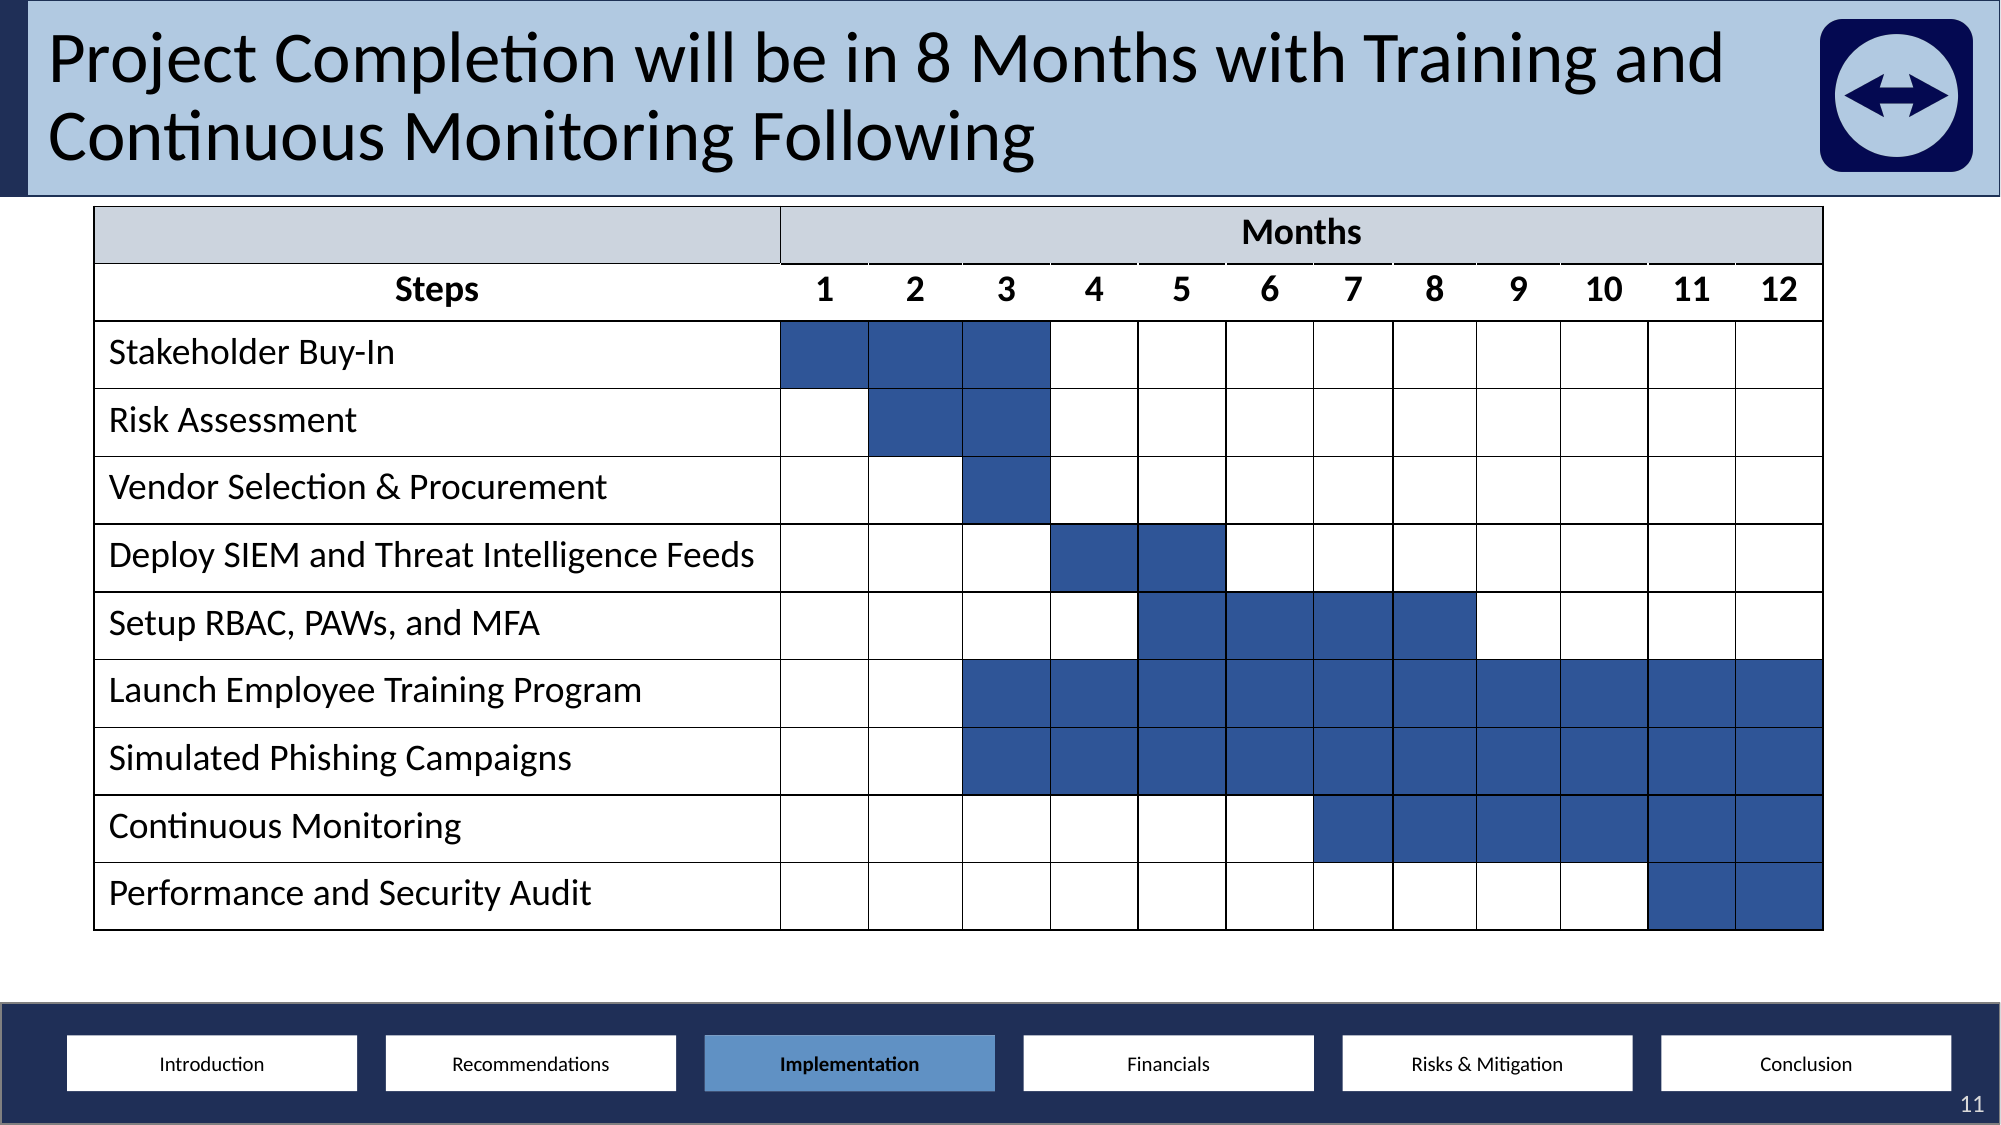

# Project Completion will be in 8 Months with Training and Continuous Monitoring Following
|  | Months |  |  |  |  |  |  |  |  |  |  |  |
| --- | --- | --- | --- | --- | --- | --- | --- | --- | --- | --- | --- | --- |
| Steps | 1 | 2 | 3 | 4 | 5 | 6 | 7 | 8 | 9 | 10 | 11 | 12 |
| Stakeholder Buy-In |  |  |  |  |  |  |  |  |  |  |  |  |
| Risk Assessment |  |  |  |  |  |  |  |  |  |  |  |  |
| Vendor Selection & Procurement |  |  |  |  |  |  |  |  |  |  |  |  |
| Deploy SIEM and Threat Intelligence Feeds |  |  |  |  |  |  |  |  |  |  |  |  |
| Setup RBAC, PAWs, and MFA |  |  |  |  |  |  |  |  |  |  |  |  |
| Launch Employee Training Program |  |  |  |  |  |  |  |  |  |  |  |  |
| Simulated Phishing Campaigns |  |  |  |  |  |  |  |  |  |  |  |  |
| Continuous Monitoring |  |  |  |  |  |  |  |  |  |  |  |  |
| Performance and Security Audit |  |  |  |  |  |  |  |  |  |  |  |  |
Implementation
11